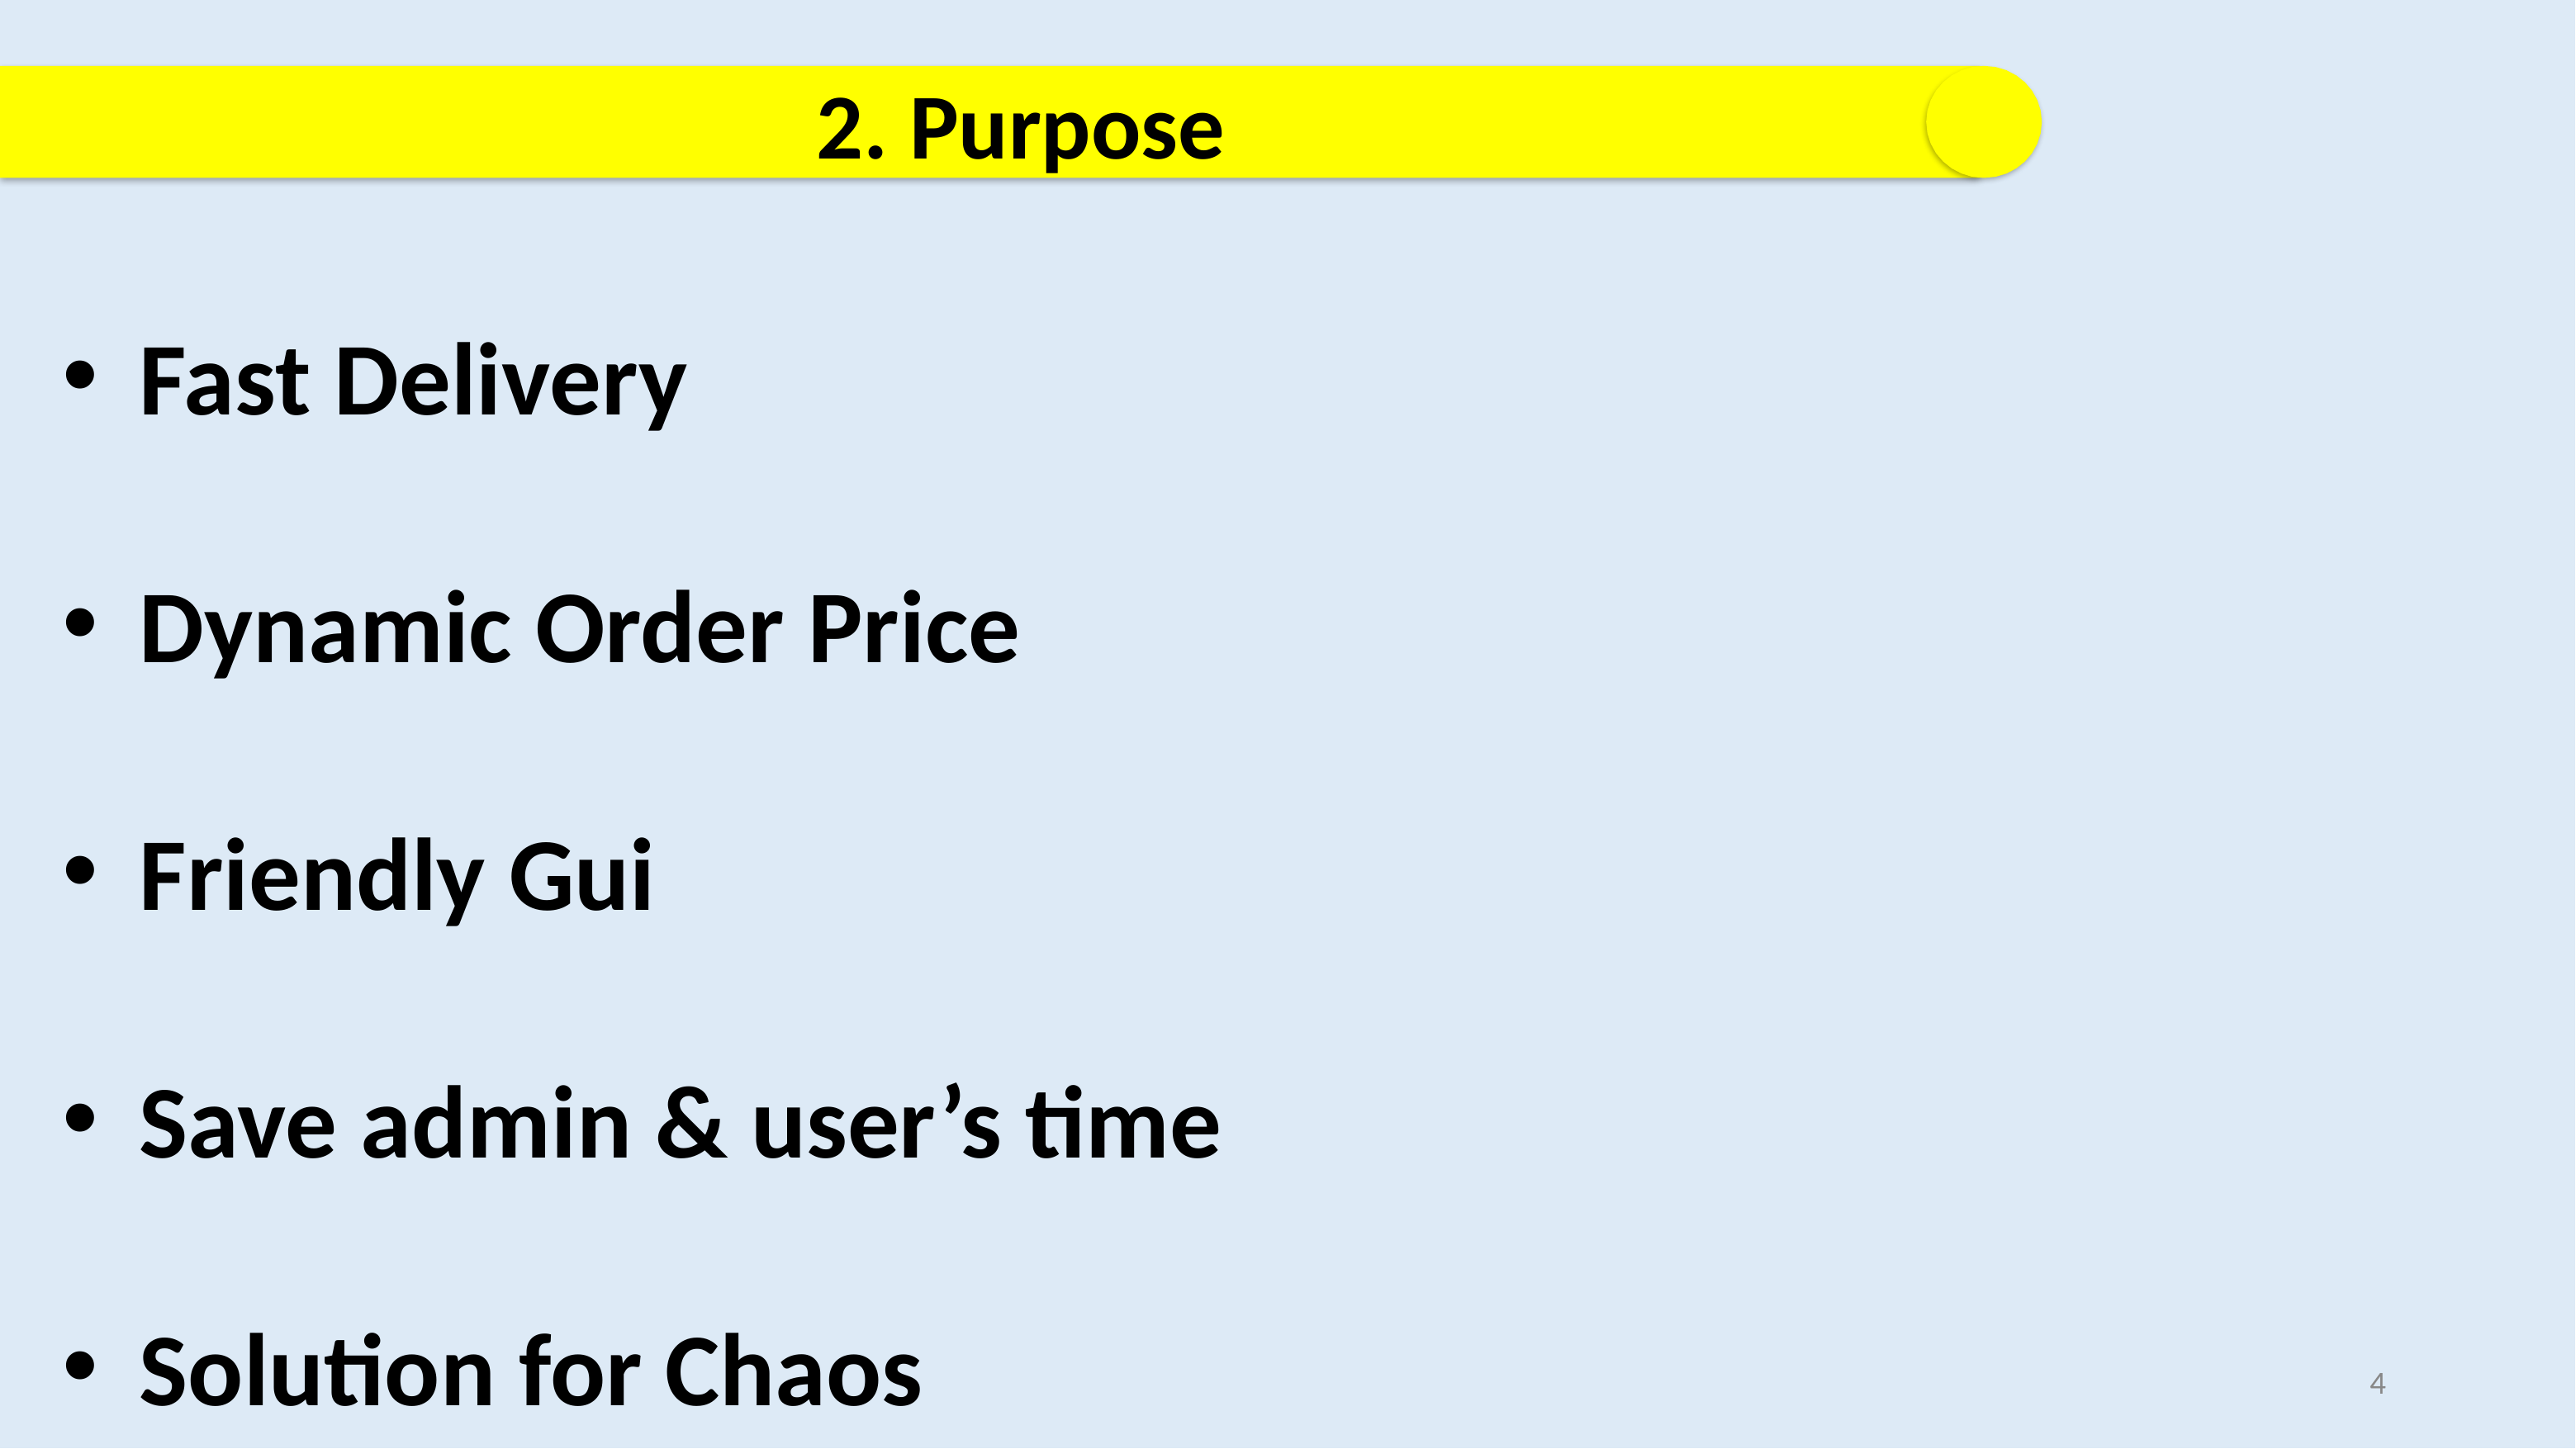

2. Purpose

Fast Delivery

Dynamic Order Price

Friendly Gui

Save admin & user’s time

Solution for Chaos
4